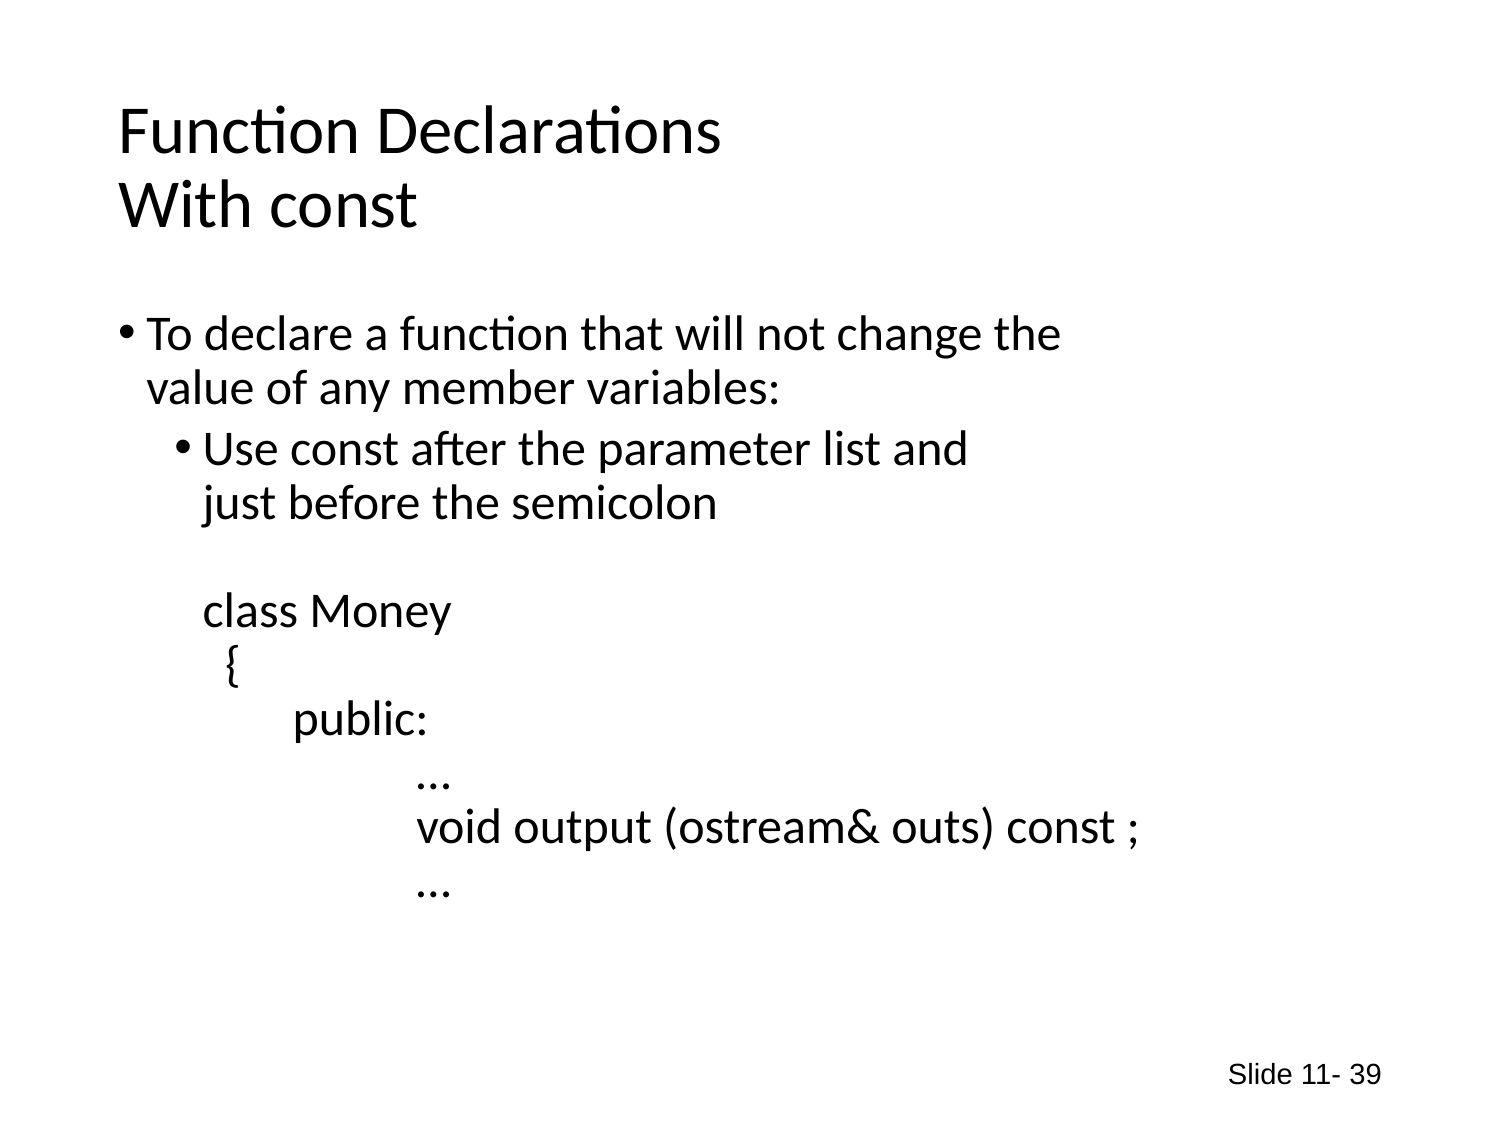

# Function Declarations With const
To declare a function that will not change the
value of any member variables:
Use const after the parameter list and
just before the semicolon
class Money
  {
        public:
                   …
                   void output (ostream& outs) const ;
                   …
Slide 11- 39